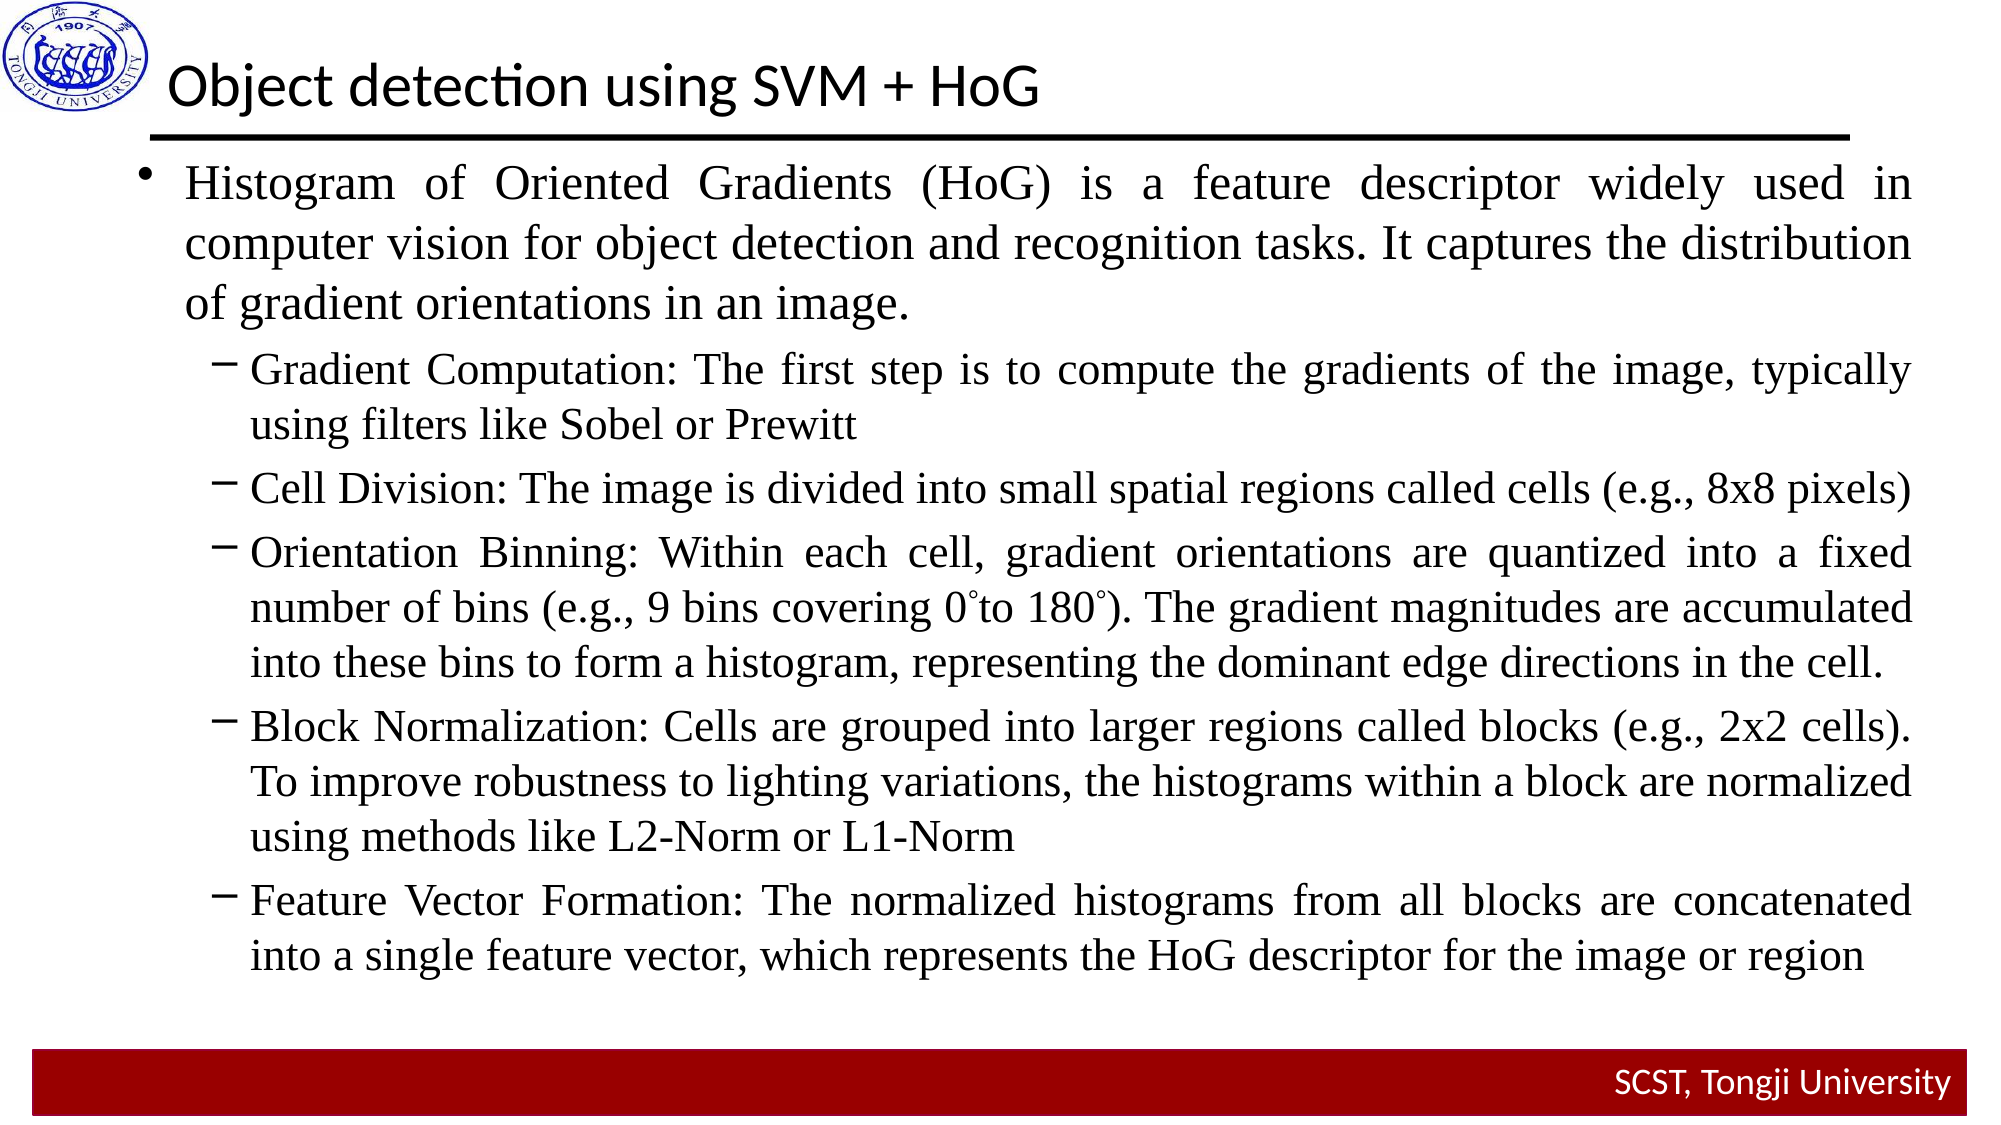

Object detection using SVM + HoG
Histogram of Oriented Gradients (HoG) is a feature descriptor widely used in computer vision for object detection and recognition tasks. It captures the distribution of gradient orientations in an image.
Gradient Computation: The first step is to compute the gradients of the image, typically using filters like Sobel or Prewitt
Cell Division: The image is divided into small spatial regions called cells (e.g., 8x8 pixels)
Orientation Binning: Within each cell, gradient orientations are quantized into a fixed number of bins (e.g., 9 bins covering 0°to 180°). The gradient magnitudes are accumulated into these bins to form a histogram, representing the dominant edge directions in the cell.
Block Normalization: Cells are grouped into larger regions called blocks (e.g., 2x2 cells). To improve robustness to lighting variations, the histograms within a block are normalized using methods like L2-Norm or L1-Norm
Feature Vector Formation: The normalized histograms from all blocks are concatenated into a single feature vector, which represents the HoG descriptor for the image or region